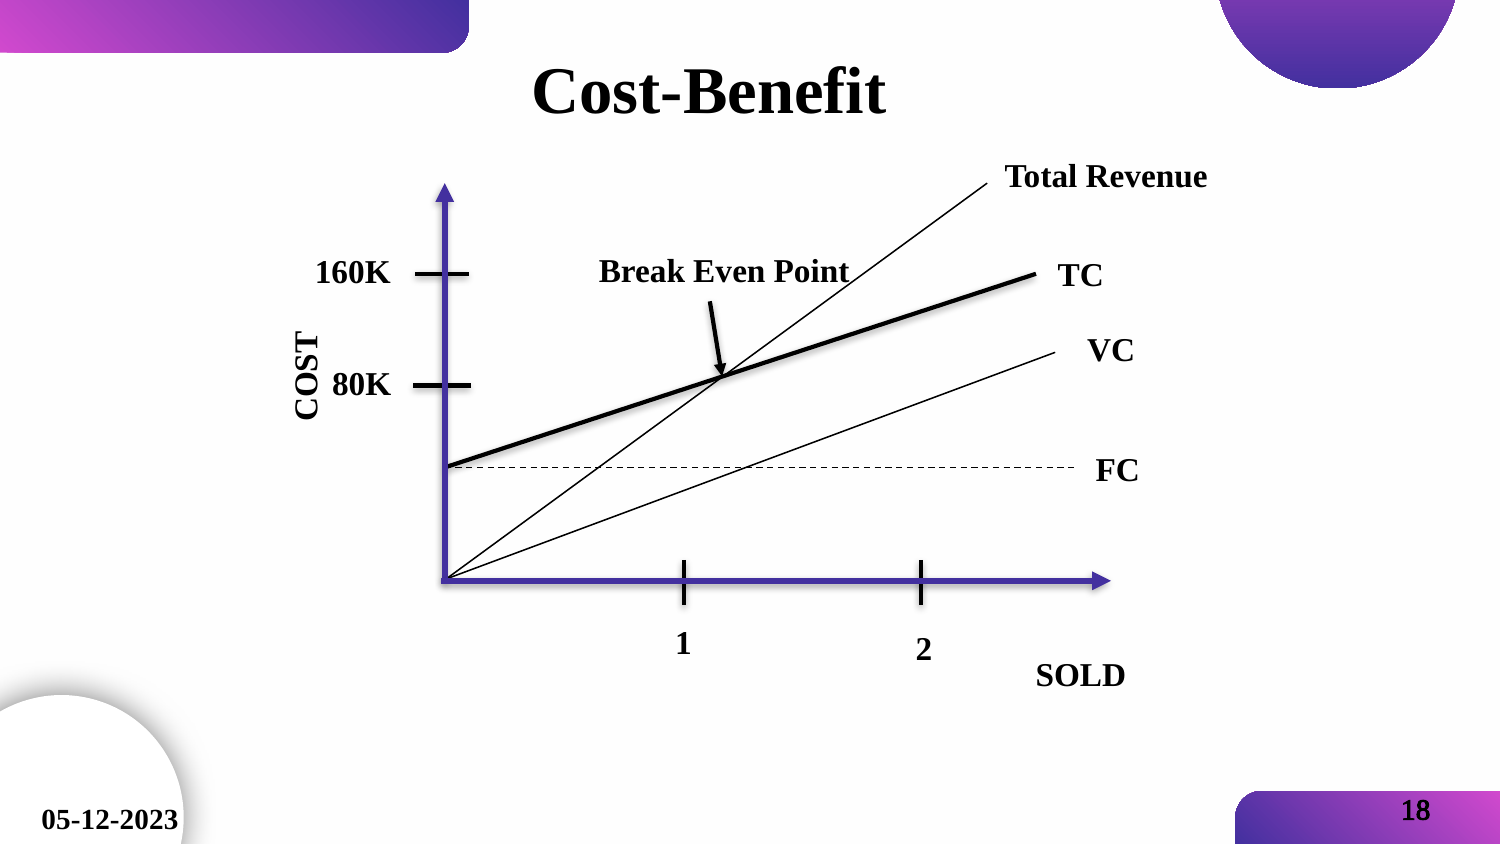

Cost-Benefit
Total Revenue
Break Even Point
160K
TC
VC
COST
80K
FC
1
2
SOLD
18
05-12-2023